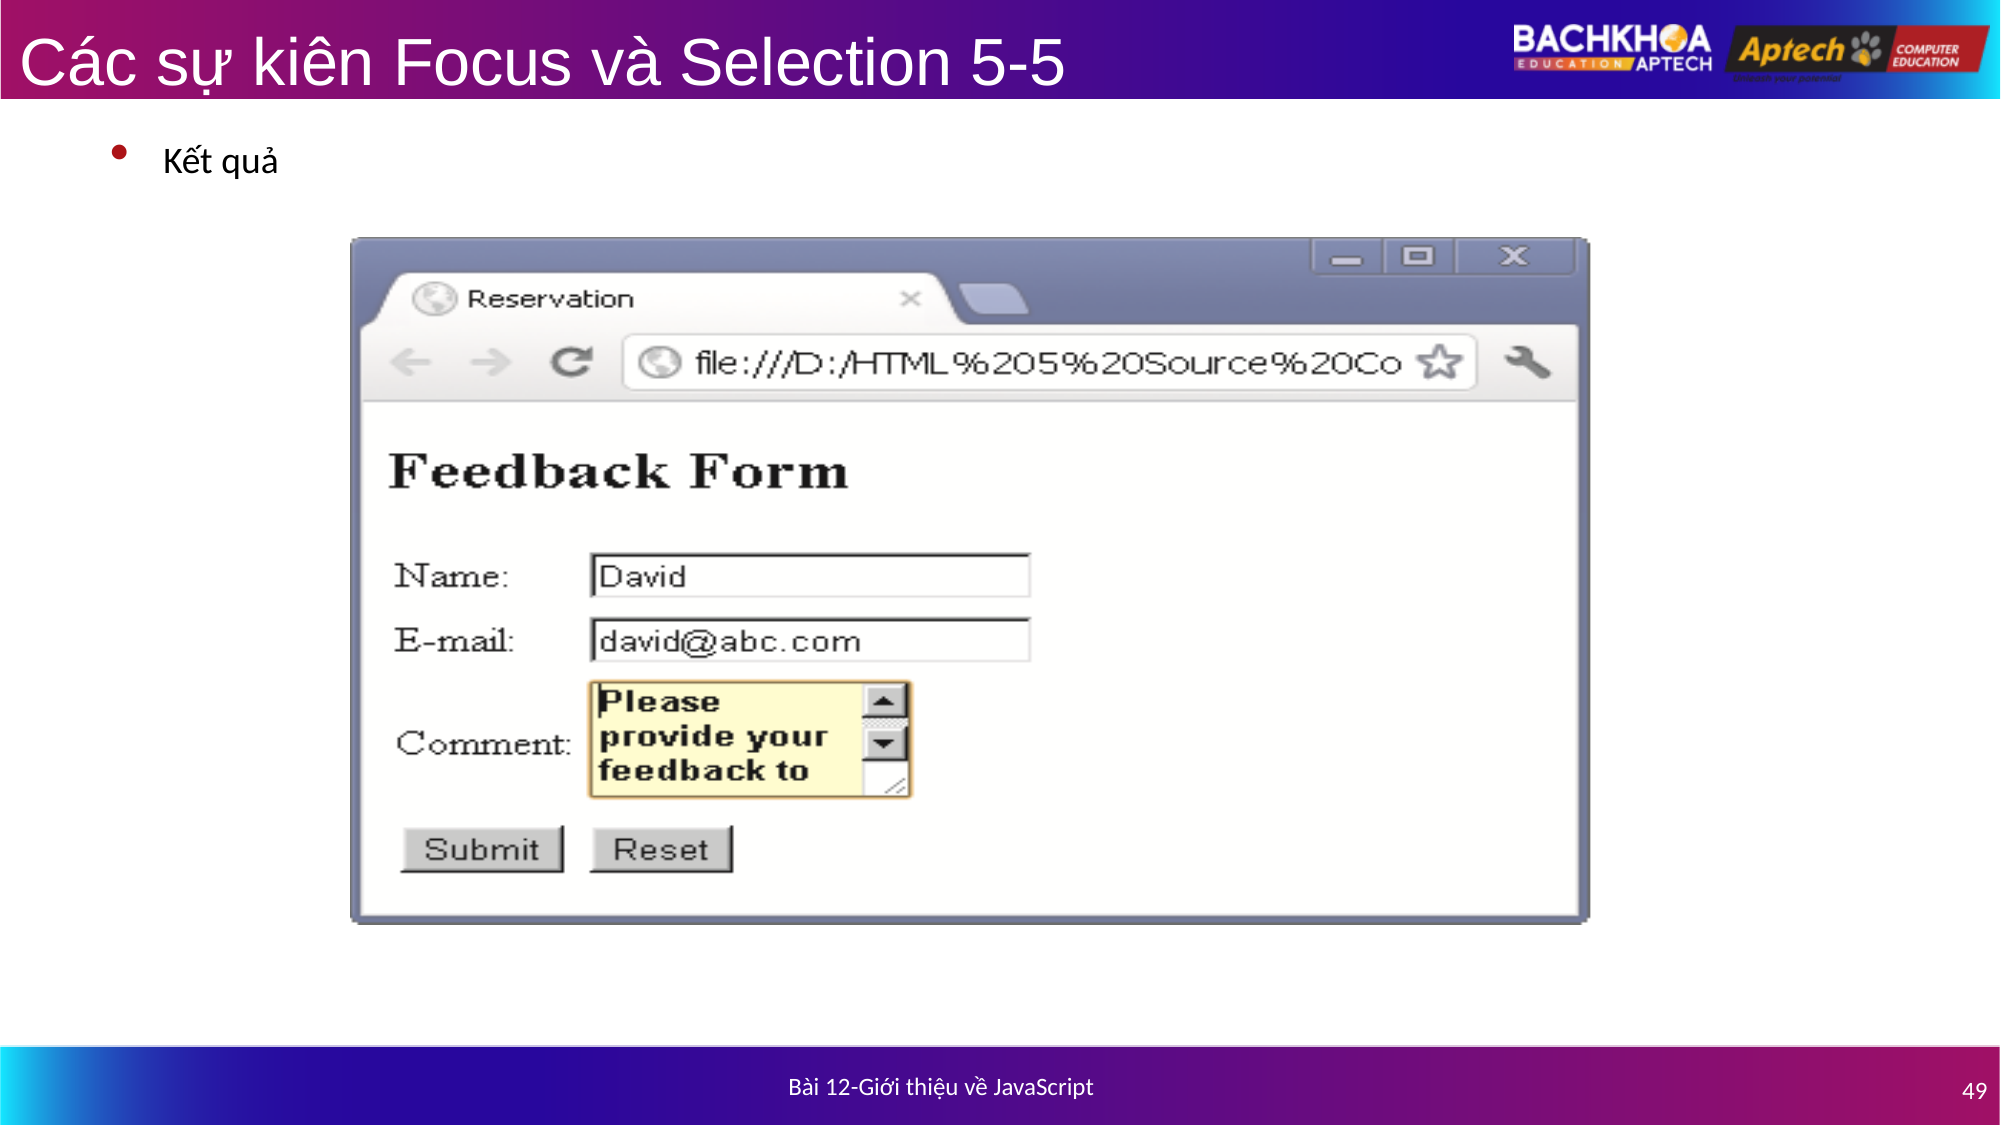

# Các sự kiên Focus và Selection 5-5
Kết quả

Bài 12-Giới thiệu về JavaScript
49